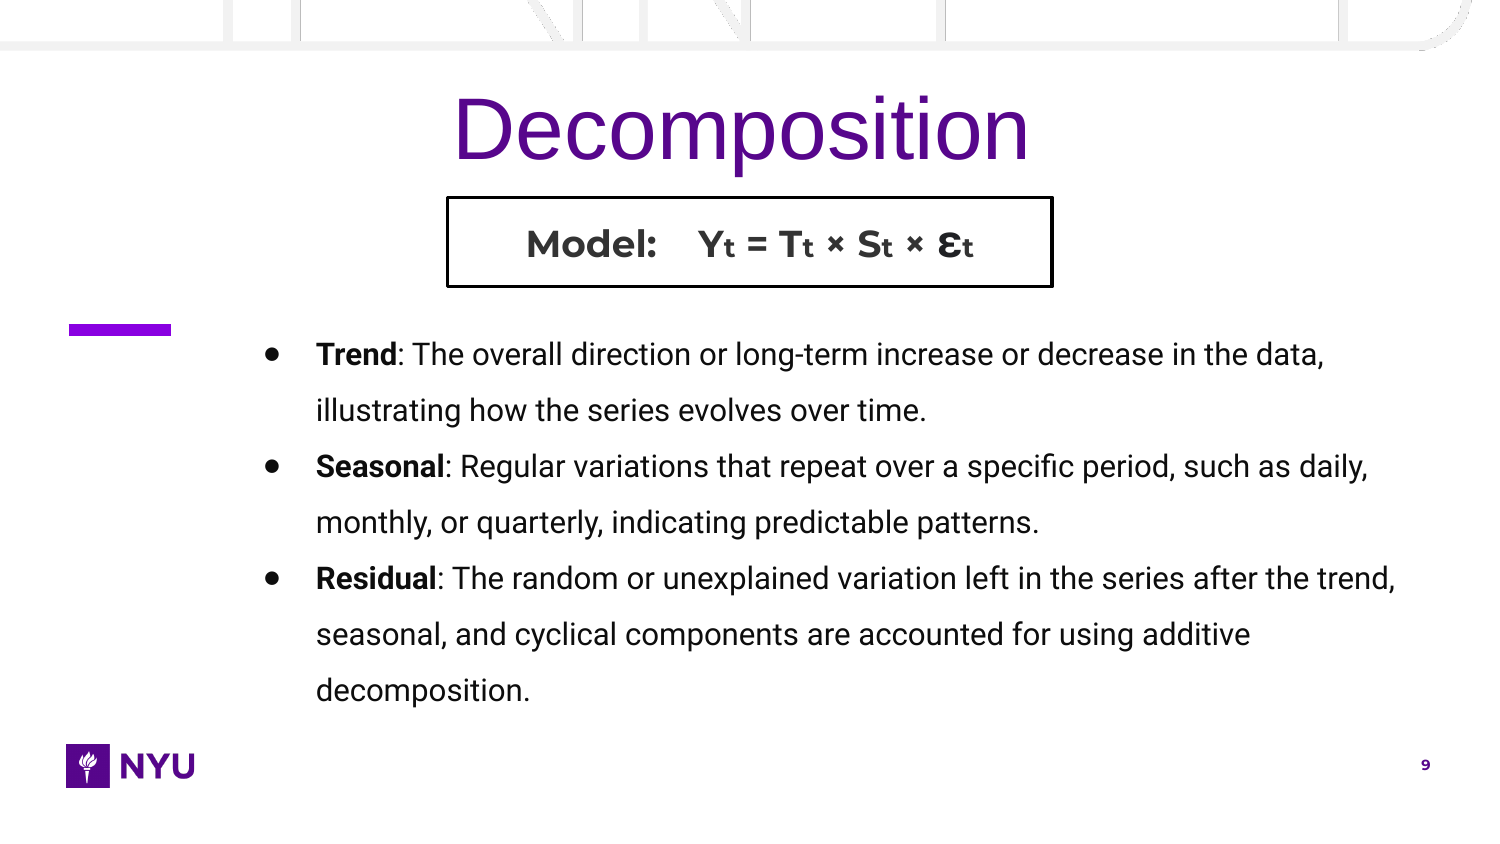

# Decomposition

Model:    Yt = Tt × St × εt
Trend: The overall direction or long-term increase or decrease in the data, illustrating how the series evolves over time.
Seasonal: Regular variations that repeat over a specific period, such as daily, monthly, or quarterly, indicating predictable patterns.
Residual: The random or unexplained variation left in the series after the trend, seasonal, and cyclical components are accounted for using additive decomposition.